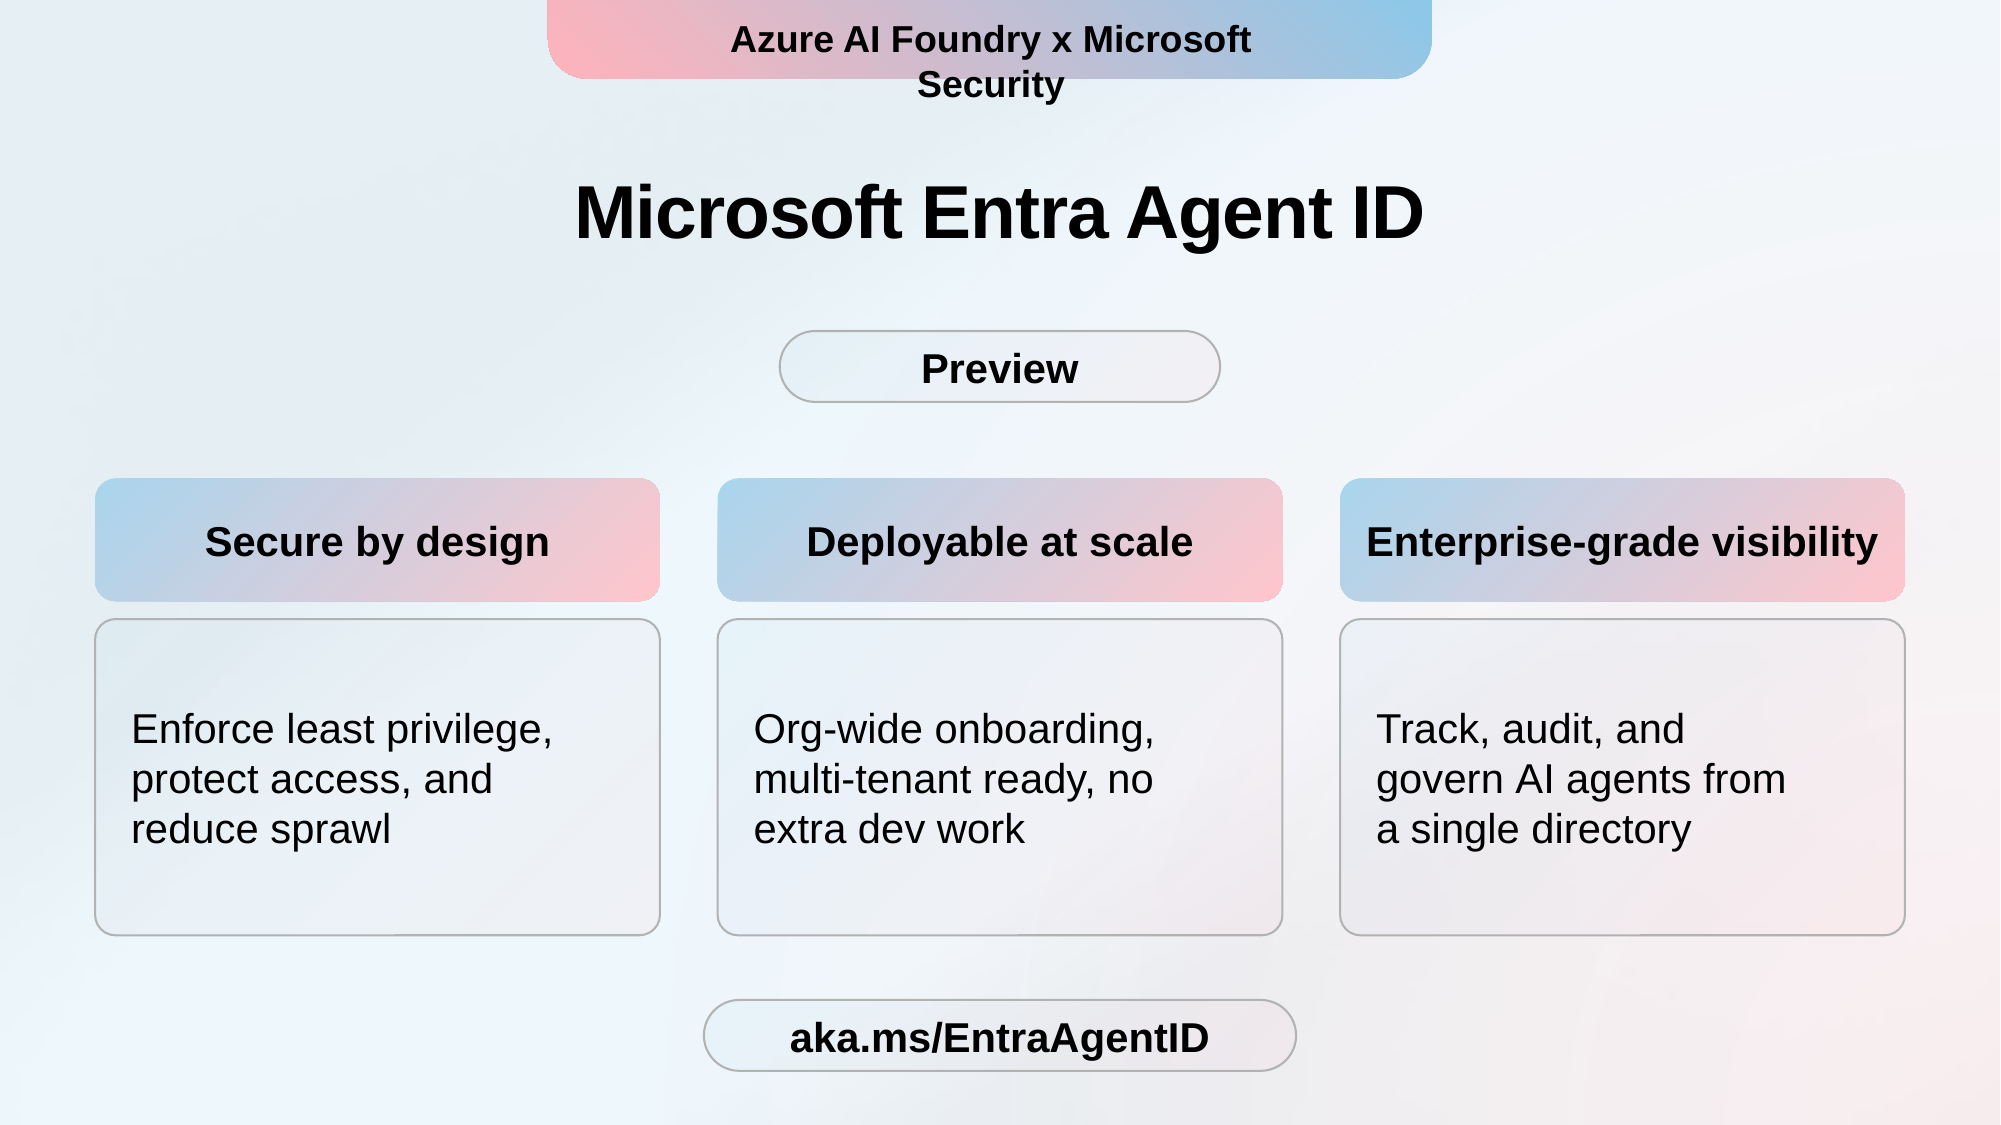

Azure AI Foundry x Microsoft Security
# Microsoft Entra Agent ID
Preview
Secure by design
Deployable at scale
Enterprise-grade visibility
Track, audit, and govern AI agents from a single directory
Enforce least privilege, protect access, and reduce sprawl
Org-wide onboarding, multi-tenant ready, no extra dev work
aka.ms/EntraAgentID